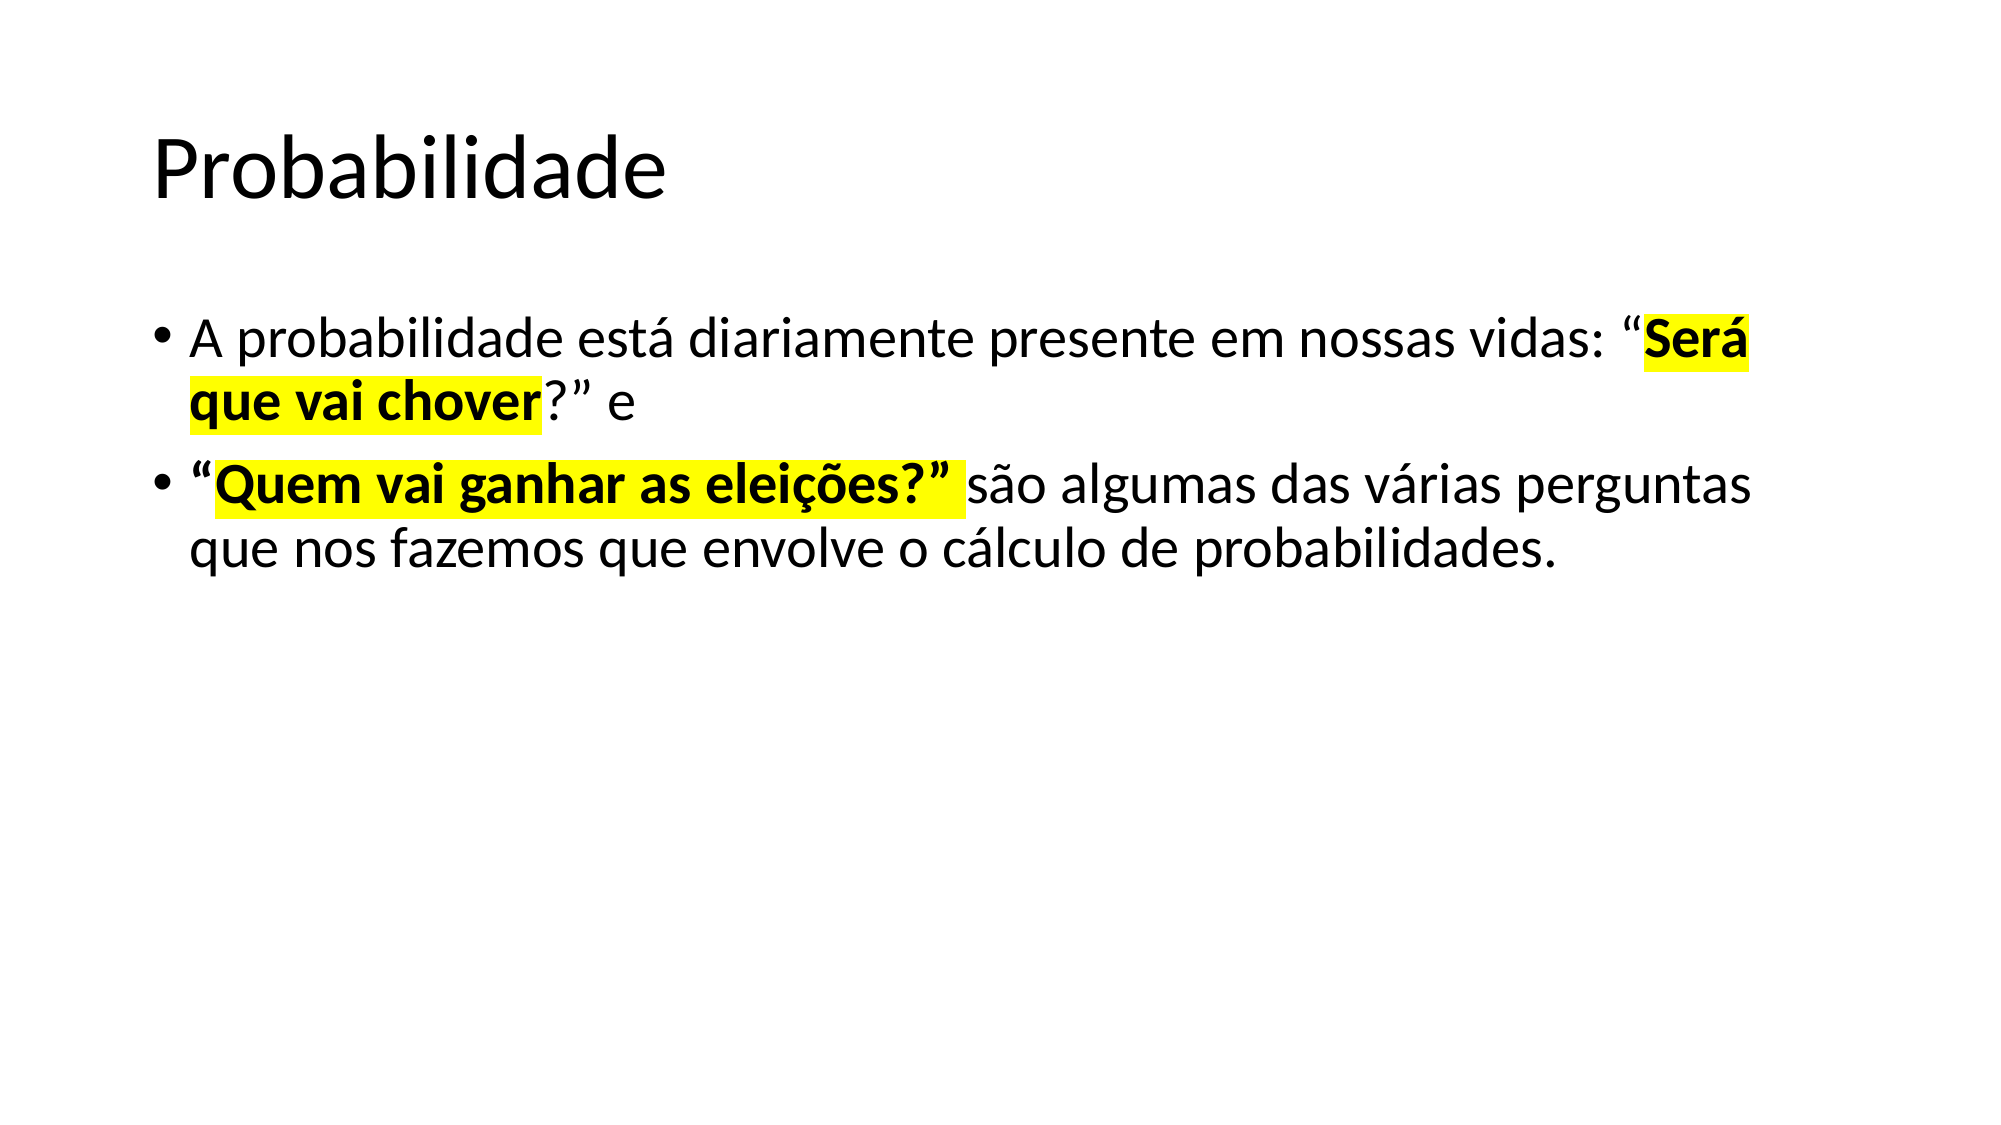

# Probabilidade
A probabilidade está diariamente presente em nossas vidas: “Será que vai chover?” e
“Quem vai ganhar as eleições?” são algumas das várias perguntas que nos fazemos que envolve o cálculo de probabilidades.